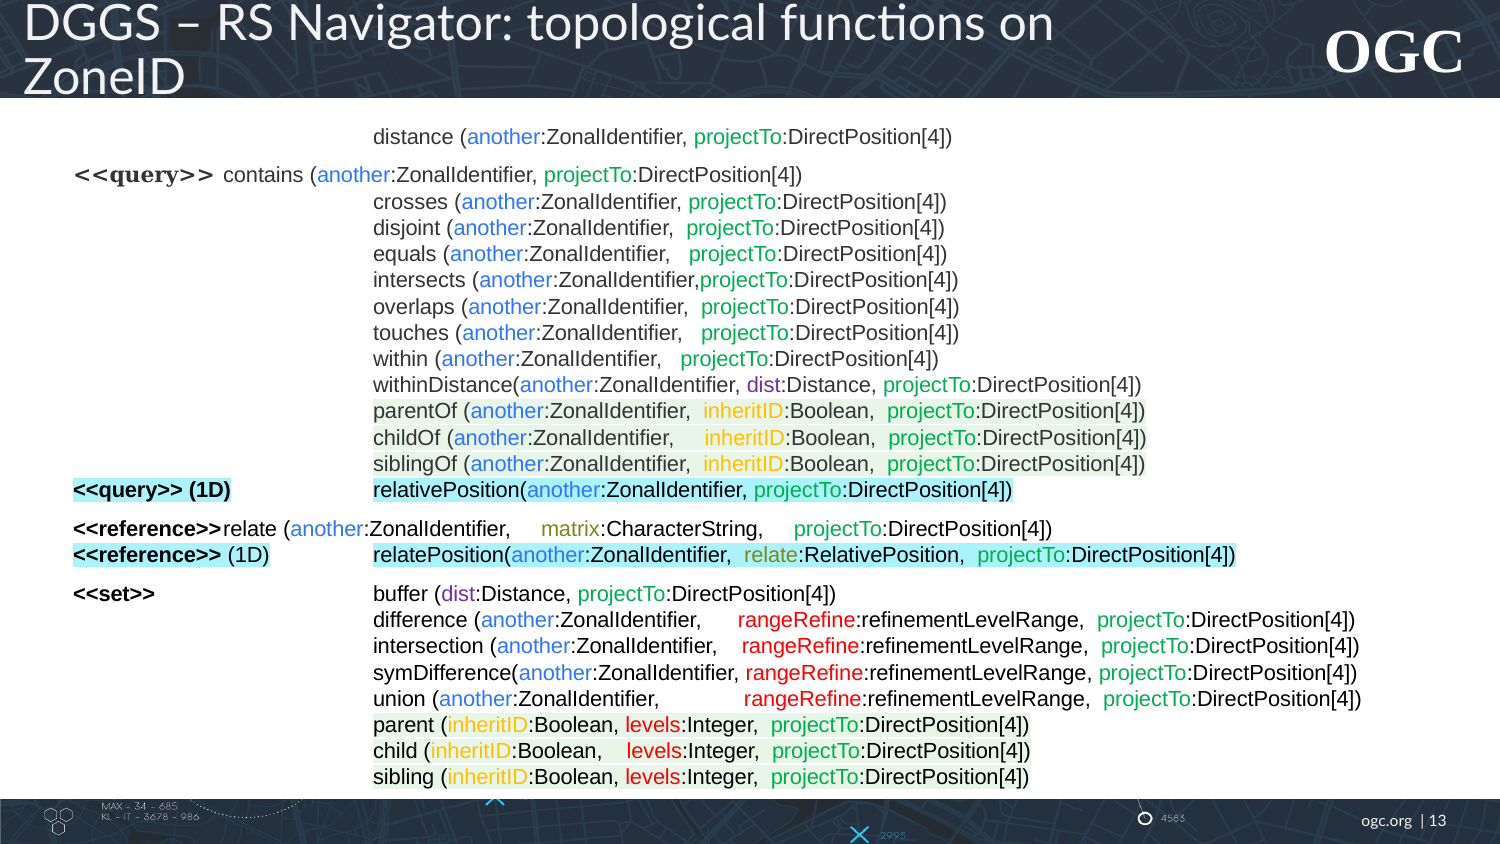

# DGGS – RS Navigator: topological functions on ZoneID
		distance (another:ZonalIdentifier, projectTo:DirectPosition[4])

<<query>>	contains (another:ZonalIdentifier, projectTo:DirectPosition[4])
		crosses (another:ZonalIdentifier, projectTo:DirectPosition[4])
		disjoint (another:ZonalIdentifier,  projectTo:DirectPosition[4])
		equals (another:ZonalIdentifier,   projectTo:DirectPosition[4])
		intersects (another:ZonalIdentifier,projectTo:DirectPosition[4])
		overlaps (another:ZonalIdentifier,  projectTo:DirectPosition[4])
		touches (another:ZonalIdentifier,   projectTo:DirectPosition[4])
		within (another:ZonalIdentifier,   projectTo:DirectPosition[4])
		withinDistance(another:ZonalIdentifier, dist:Distance, projectTo:DirectPosition[4])
		parentOf (another:ZonalIdentifier,  inheritID:Boolean,  projectTo:DirectPosition[4])
		childOf (another:ZonalIdentifier,     inheritID:Boolean,  projectTo:DirectPosition[4])
		siblingOf (another:ZonalIdentifier,  inheritID:Boolean,  projectTo:DirectPosition[4])
<<query>> (1D)	relativePosition(another:ZonalIdentifier, projectTo:DirectPosition[4])

<<reference>>	relate (another:ZonalIdentifier,     matrix:CharacterString,     projectTo:DirectPosition[4])
<<reference>> (1D)	relatePosition(another:ZonalIdentifier,  relate:RelativePosition,  projectTo:DirectPosition[4])

<<set>>		buffer (dist:Distance, projectTo:DirectPosition[4])
		difference (another:ZonalIdentifier,      rangeRefine:refinementLevelRange,  projectTo:DirectPosition[4])
		intersection (another:ZonalIdentifier,    rangeRefine:refinementLevelRange,  projectTo:DirectPosition[4])
		symDifference(another:ZonalIdentifier, rangeRefine:refinementLevelRange, projectTo:DirectPosition[4])
		union (another:ZonalIdentifier,              rangeRefine:refinementLevelRange,  projectTo:DirectPosition[4])
		parent (inheritID:Boolean, levels:Integer,  projectTo:DirectPosition[4])
		child (inheritID:Boolean,    levels:Integer,  projectTo:DirectPosition[4])
		sibling (inheritID:Boolean, levels:Integer,  projectTo:DirectPosition[4])